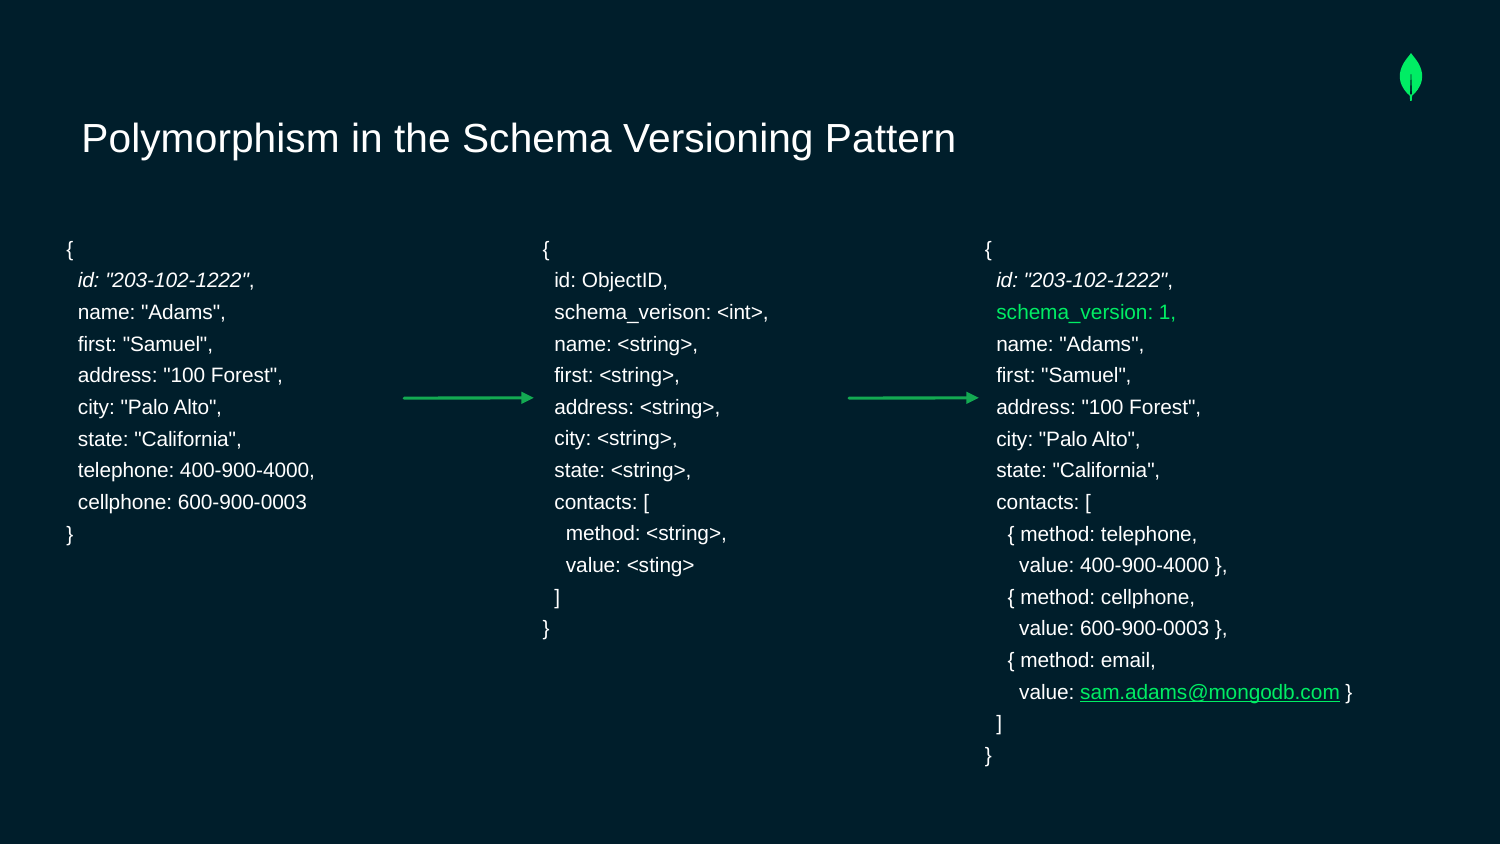

Polymorphism in the Schema Versioning Pattern

{
  id: "203-102-1222",
  name: "Adams",
  first: "Samuel",
  address: "100 Forest",
  city: "Palo Alto",
  state: "California",
  telephone: 400-900-4000,
  cellphone: 600-900-0003
}
{
  id: ObjectID,
  schema_verison: <int>,
  name: <string>,
  first: <string>,
  address: <string>,
  city: <string>,
  state: <string>,
  contacts: [
    method: <string>,
    value: <sting>
  ]
}
{
  id: "203-102-1222",
  schema_version: 1,
  name: "Adams",
  first: "Samuel",
  address: "100 Forest",
  city: "Palo Alto",
  state: "California",
  contacts: [
    { method: telephone,
      value: 400-900-4000 },
    { method: cellphone,
      value: 600-900-0003 },
    { method: email,
      value: sam.adams@mongodb.com }
  ]
}